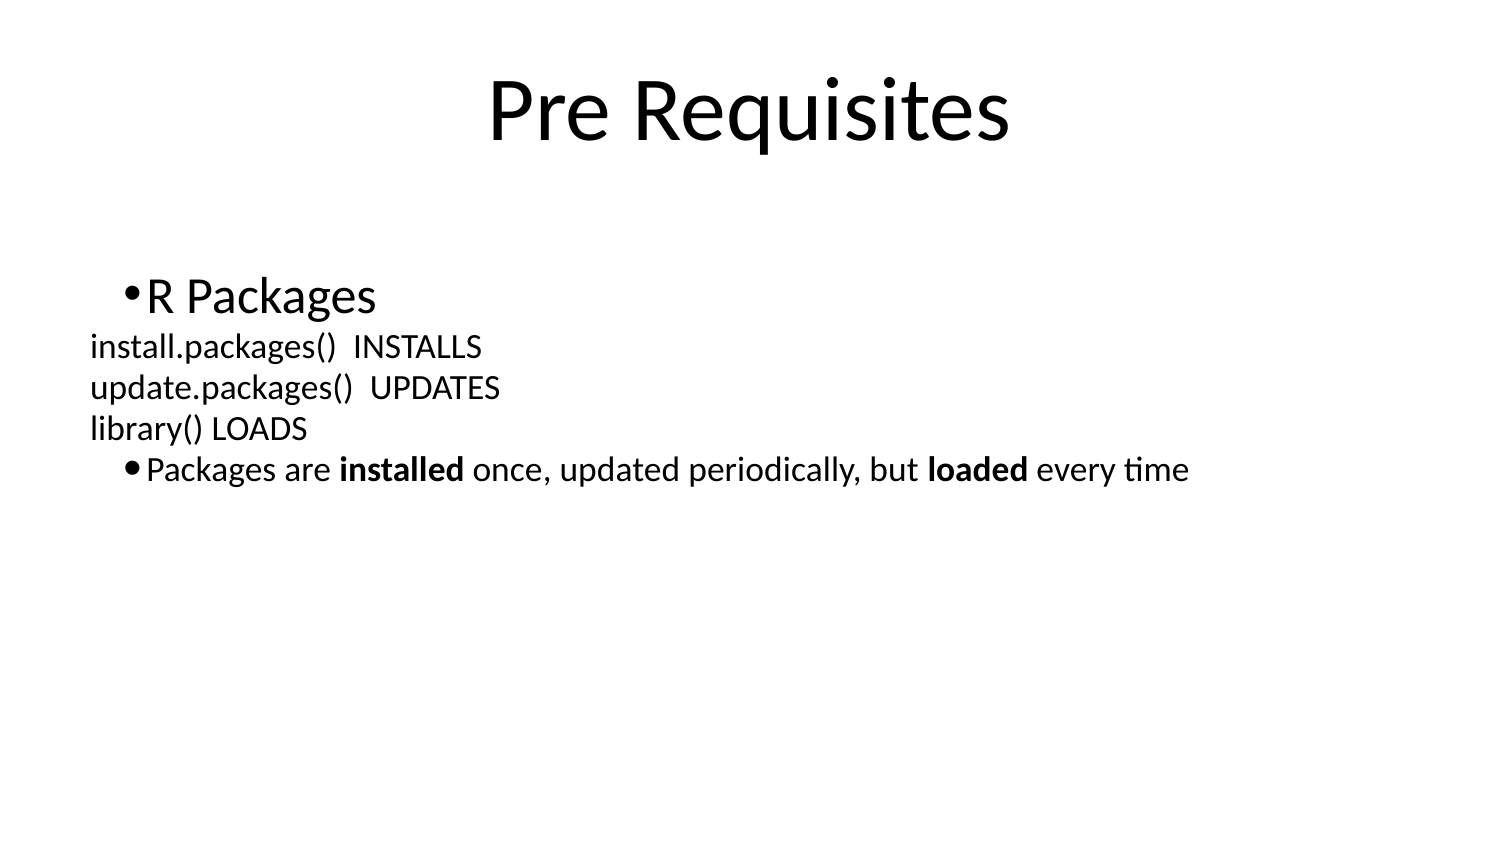

# Pre Requisites

R Packages
install.packages()  INSTALLS
update.packages()  UPDATES
library() LOADS
Packages are installed once, updated periodically, but loaded every time